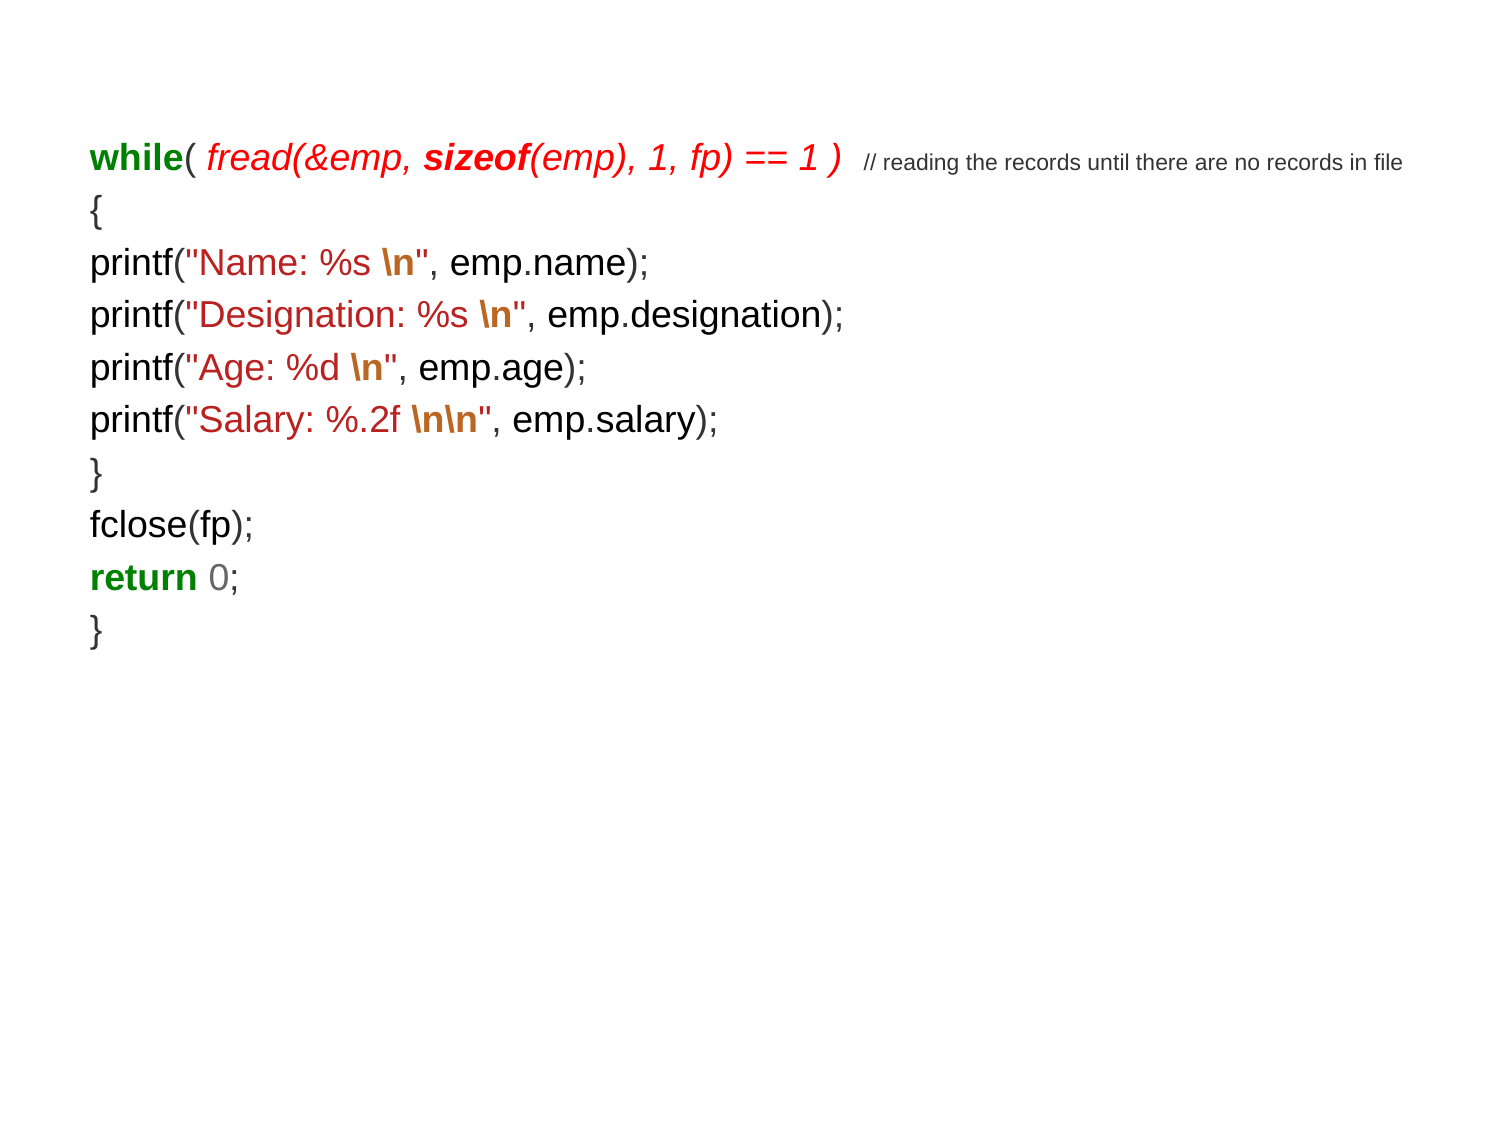

while( fread(&emp, sizeof(emp), 1, fp) == 1 )  // reading the records until there are no records in file
{
printf("Name: %s \n", emp.name);
printf("Designation: %s \n", emp.designation);
printf("Age: %d \n", emp.age);
printf("Salary: %.2f \n\n", emp.salary);
}
fclose(fp);
return 0;
}